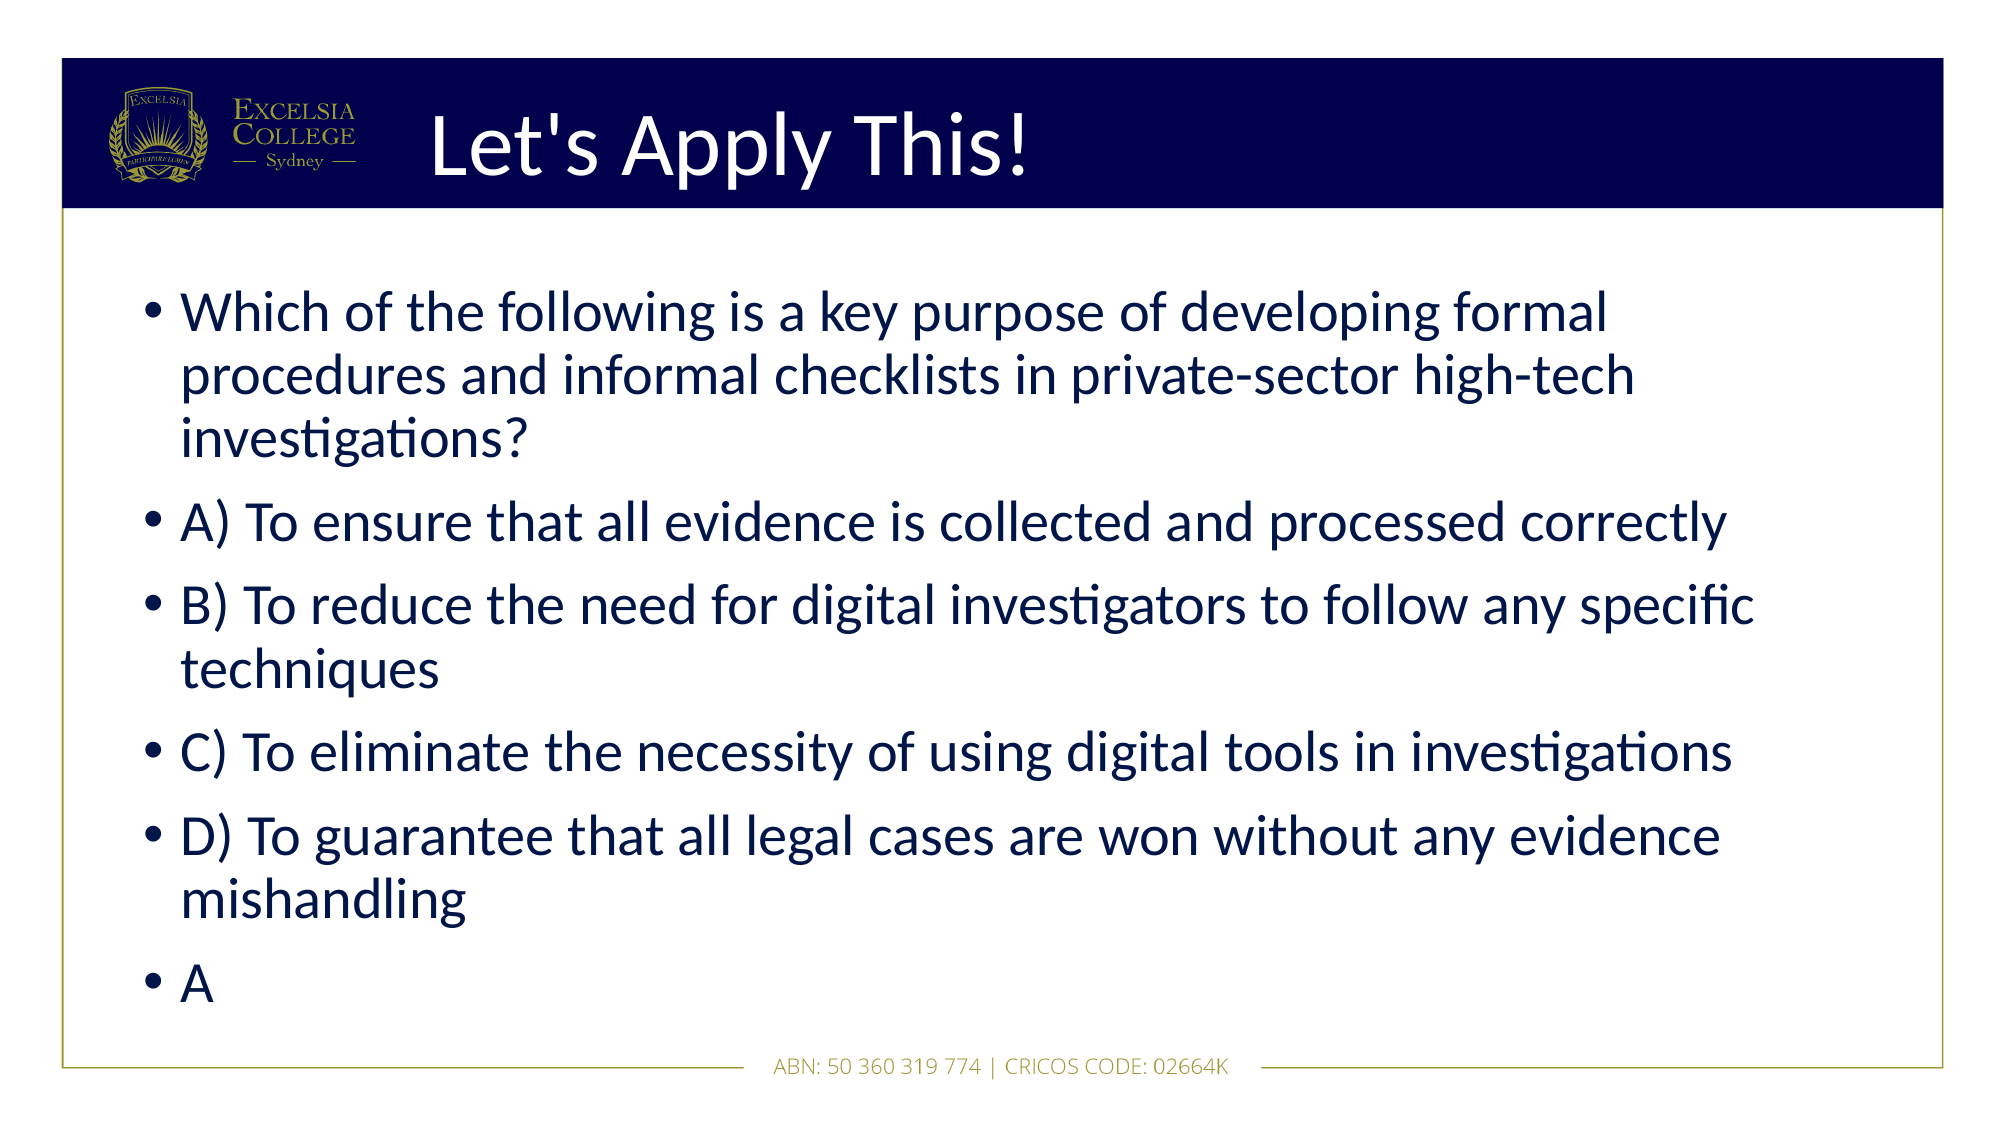

# Let's Apply This!
Which of the following is a key purpose of developing formal procedures and informal checklists in private-sector high-tech investigations?
A) To ensure that all evidence is collected and processed correctly
B) To reduce the need for digital investigators to follow any specific techniques
C) To eliminate the necessity of using digital tools in investigations
D) To guarantee that all legal cases are won without any evidence mishandling
A